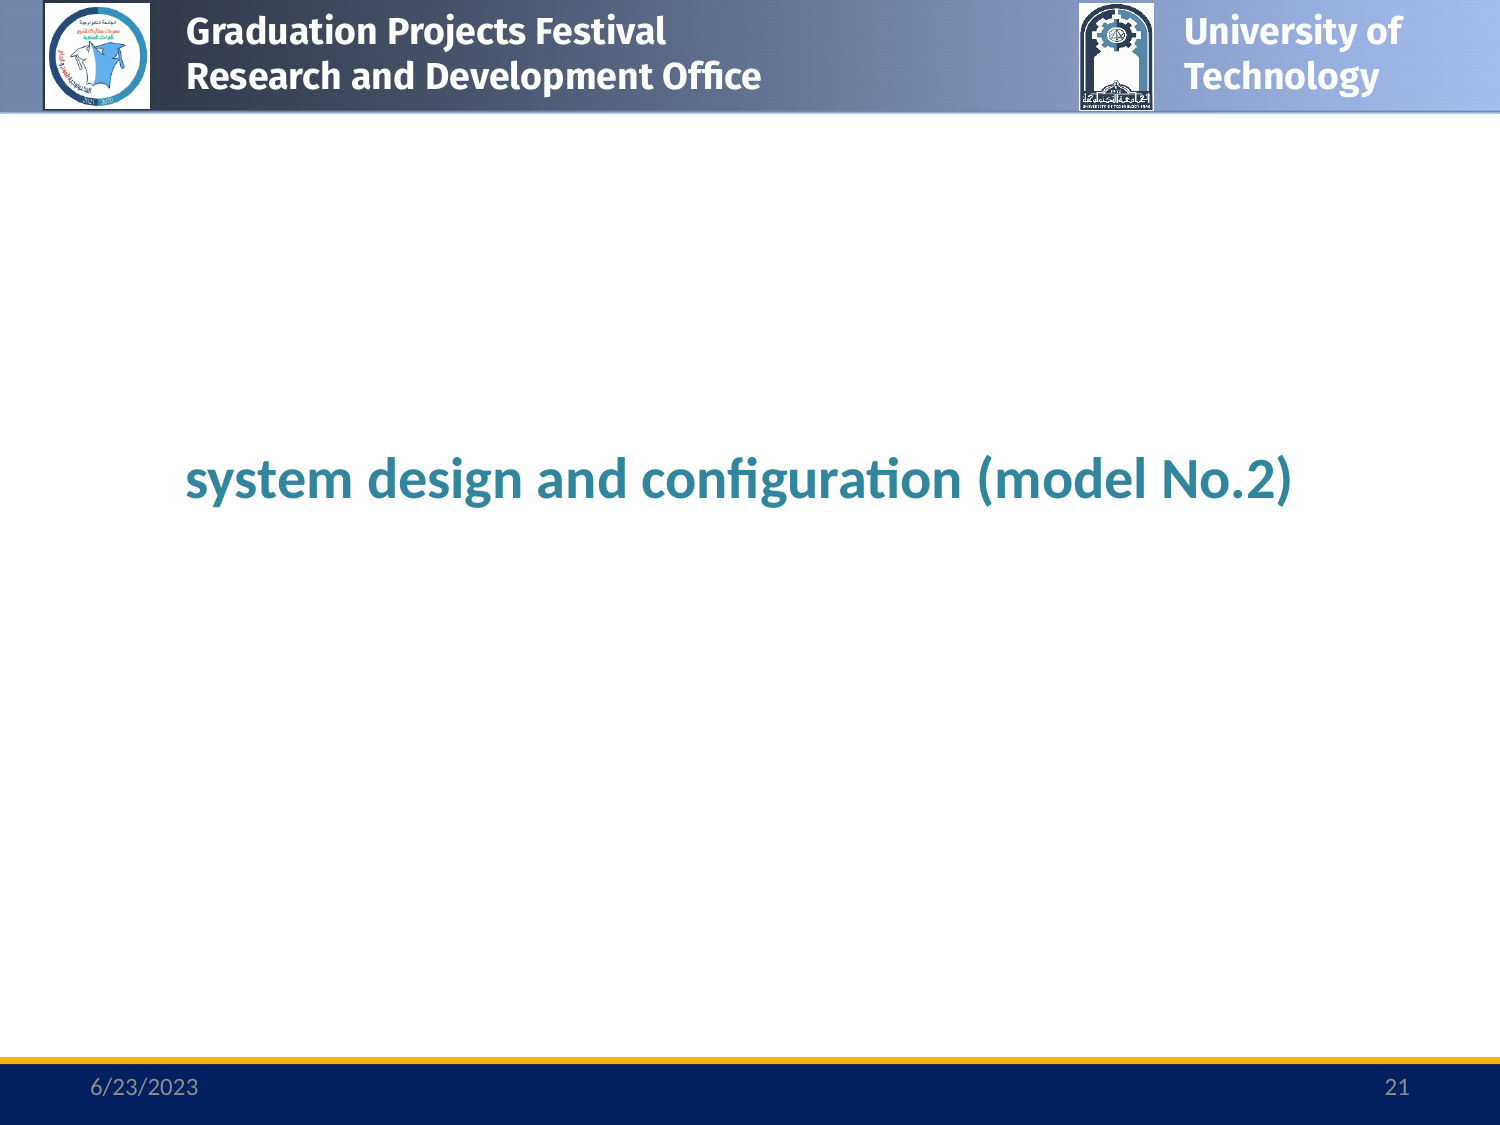

# system design and configuration (model No.2)
6/23/2023

21